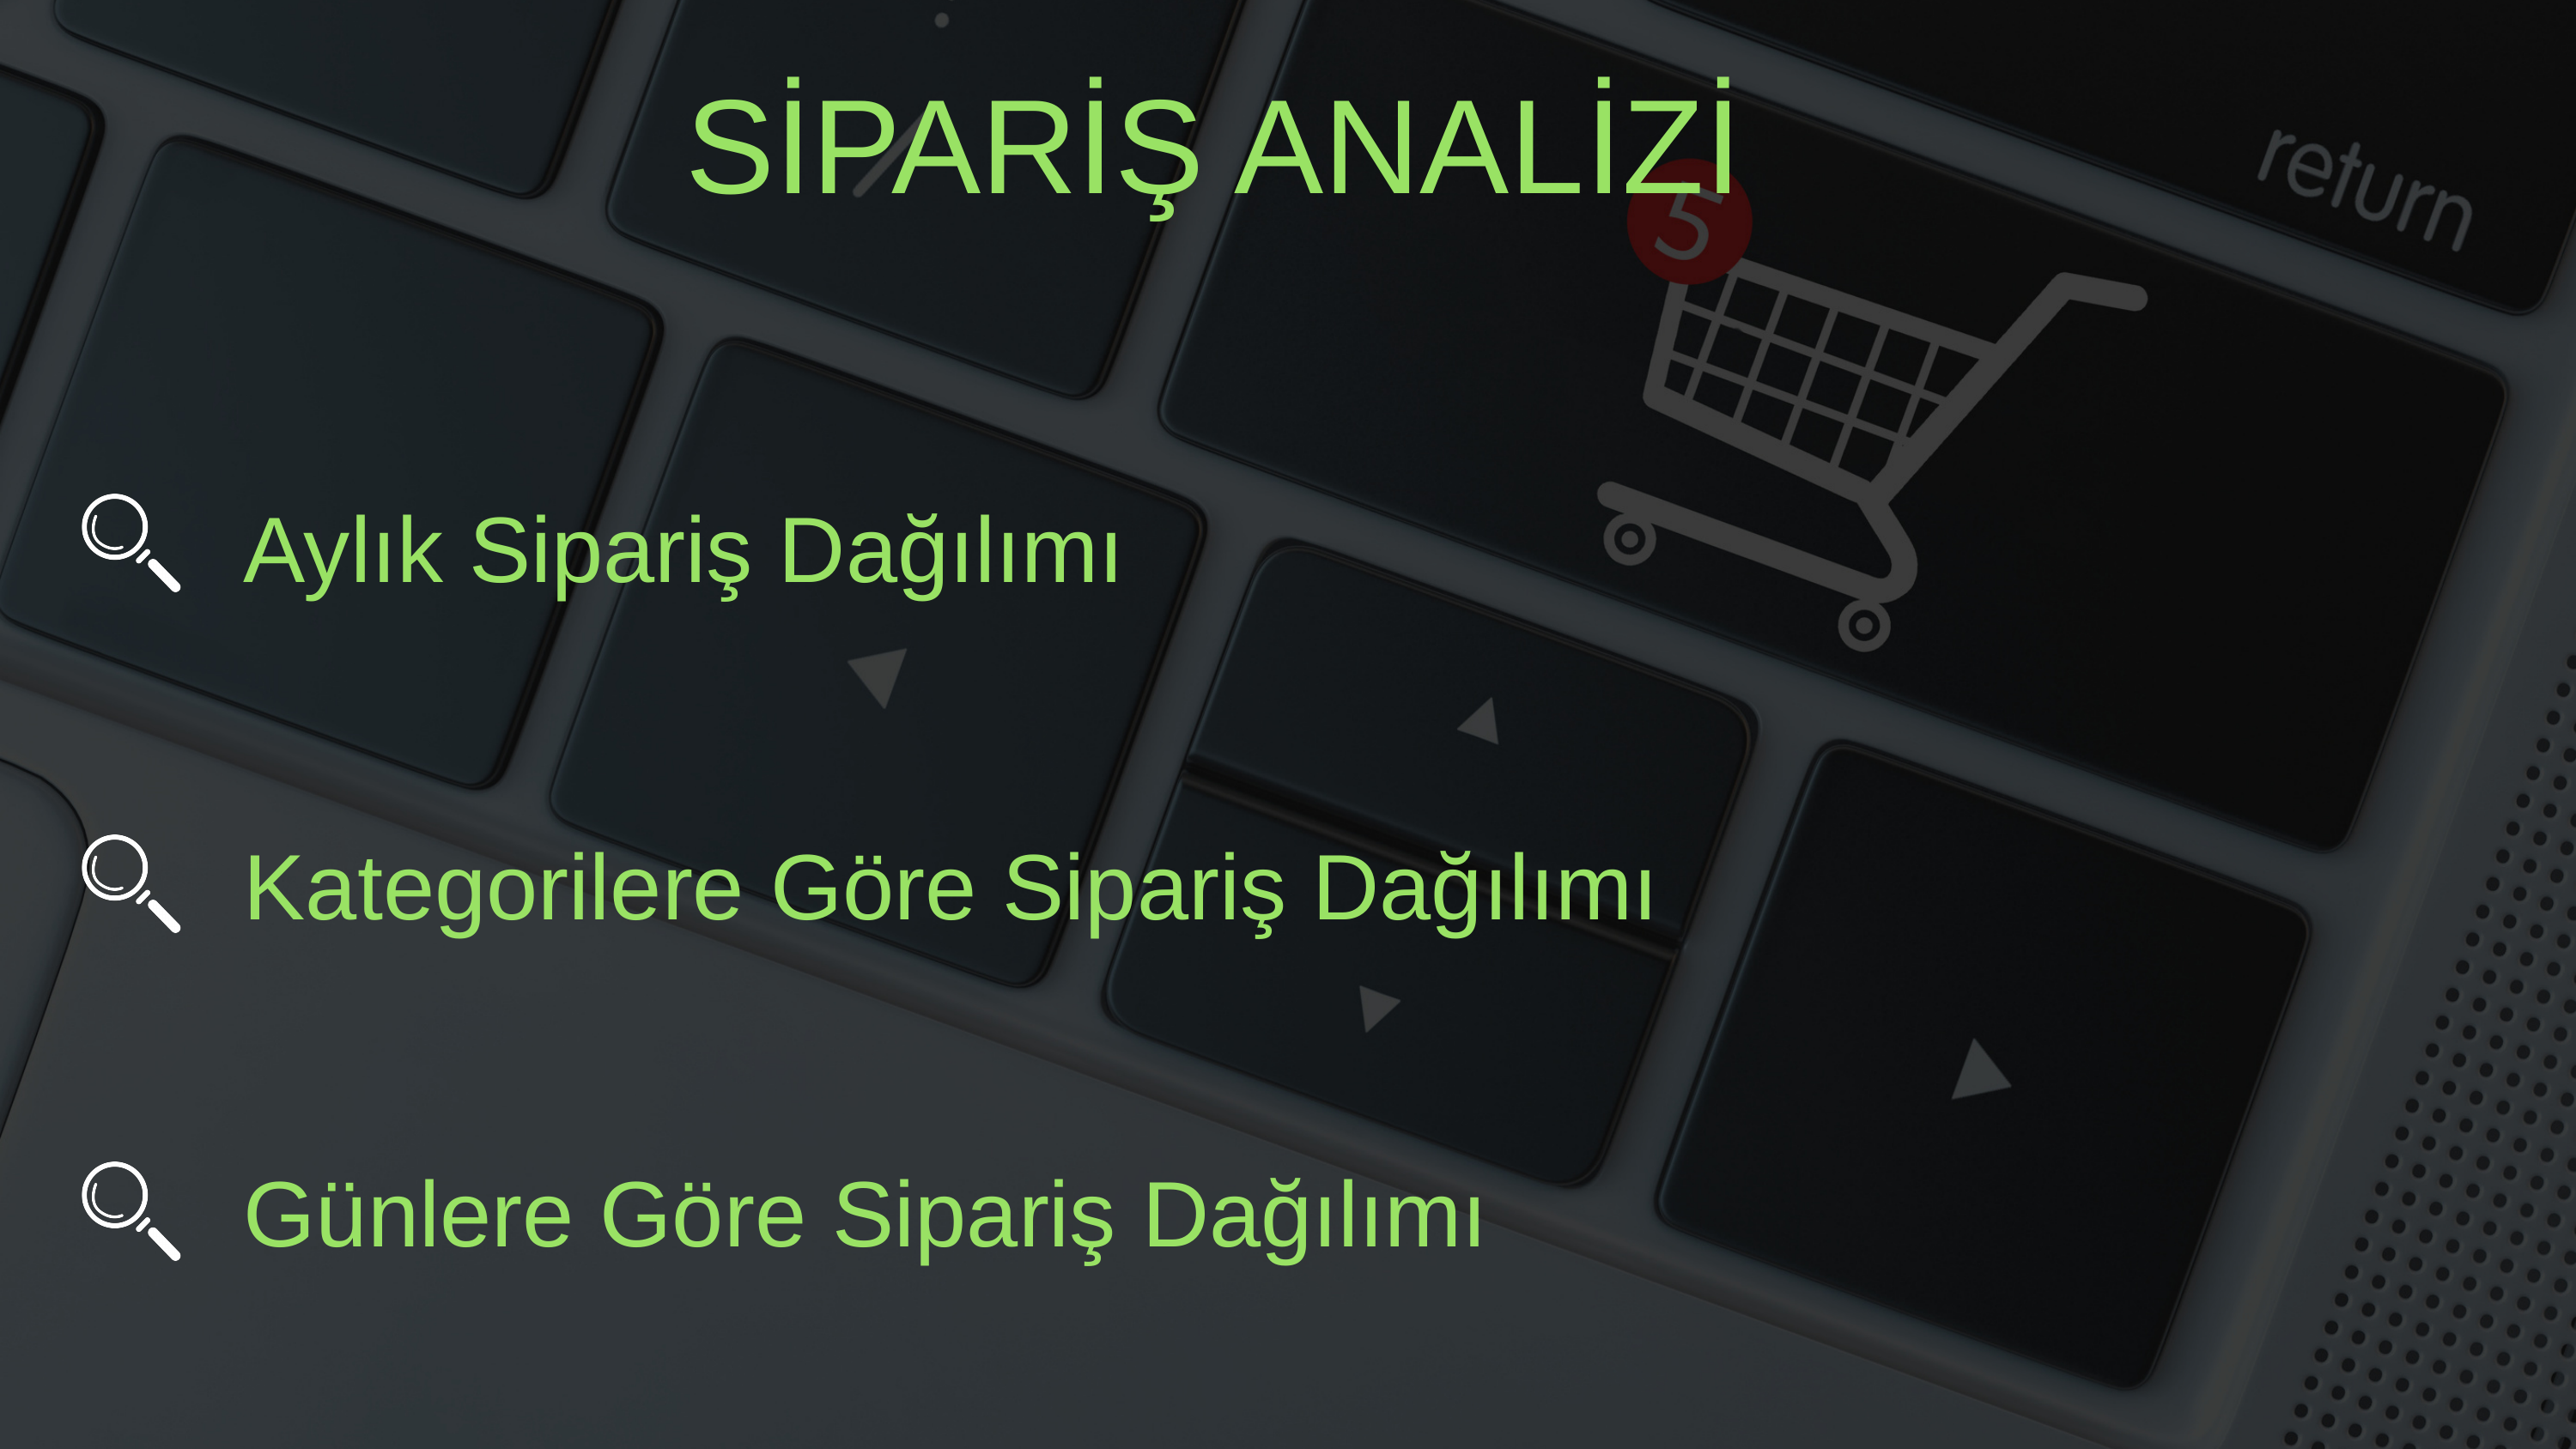

SİPARİŞ ANALİZİ
Aylık Sipariş Dağılımı

Kategorilere Göre Sipariş Dağılımı

Günlere Göre Sipariş Dağılımı